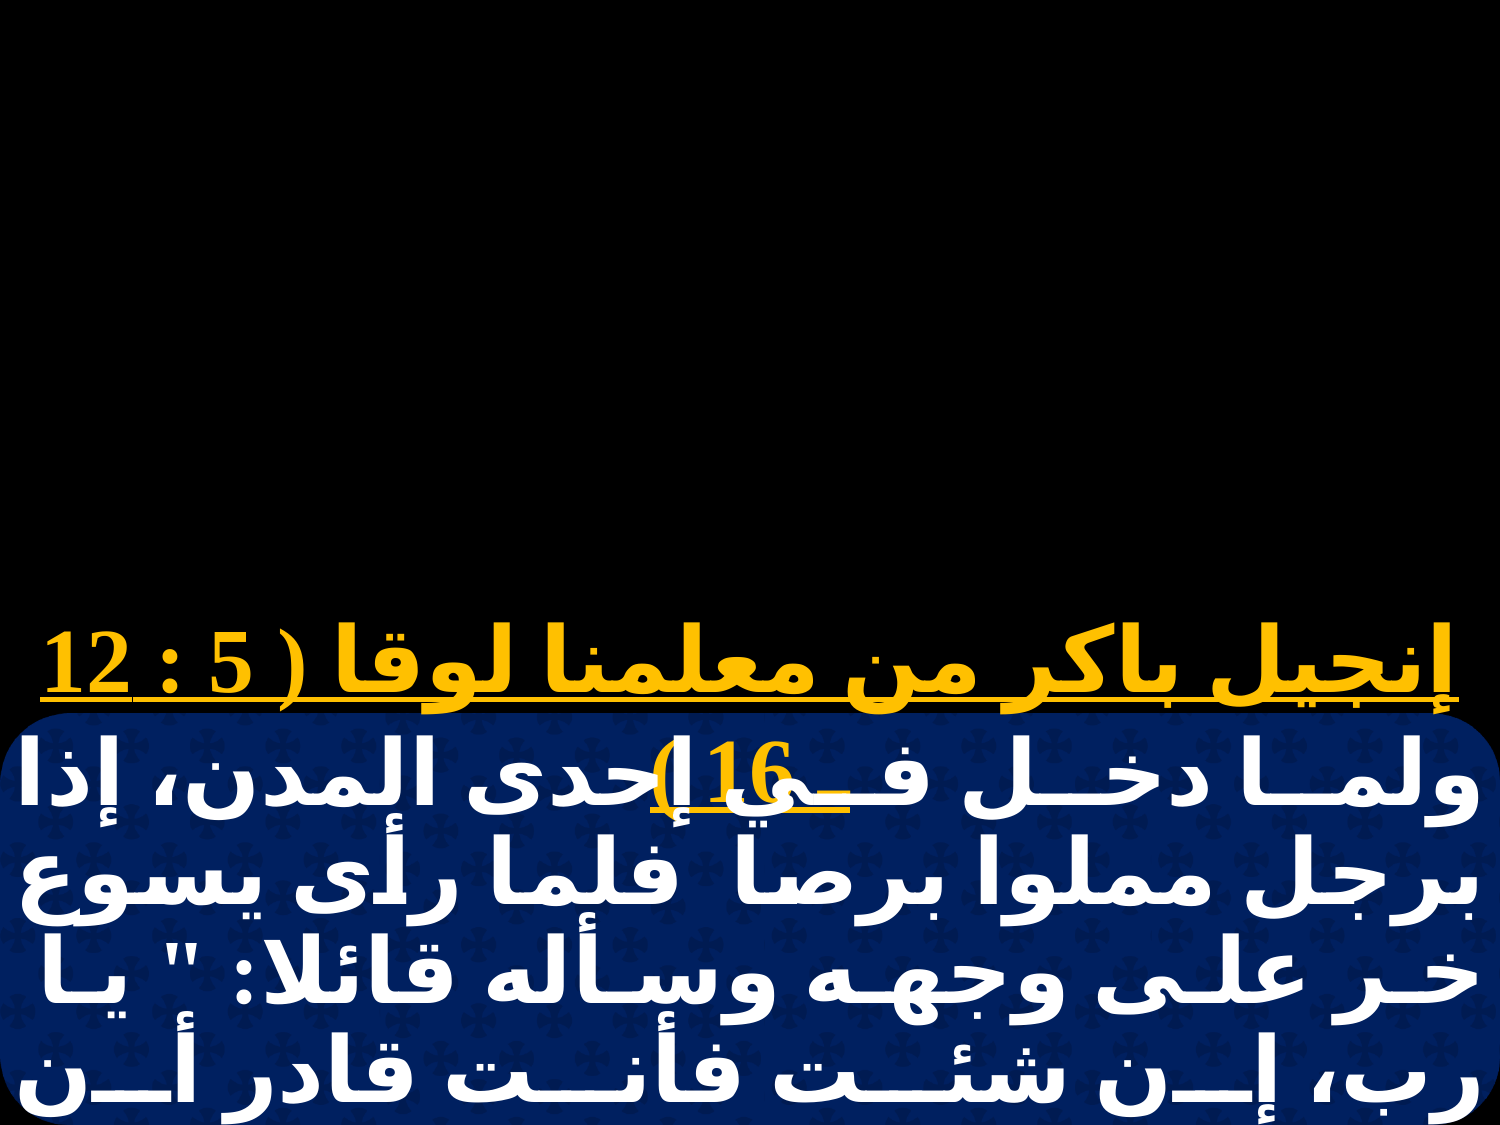

إنجيل باكر من معلمنا لوقا ( 5 : 12 ـ 16 )
ولما دخل في إحدى المدن، إذا برجل مملوا برصا  فلما رأى يسوع خر على وجهه وسأله قائلا: " يا  رب، إن شئت فأنت قادر أن تطهرني ". فمد يده  ولمسه قائلا: " قد شئت، فاطهر.". وللوقت ذهب